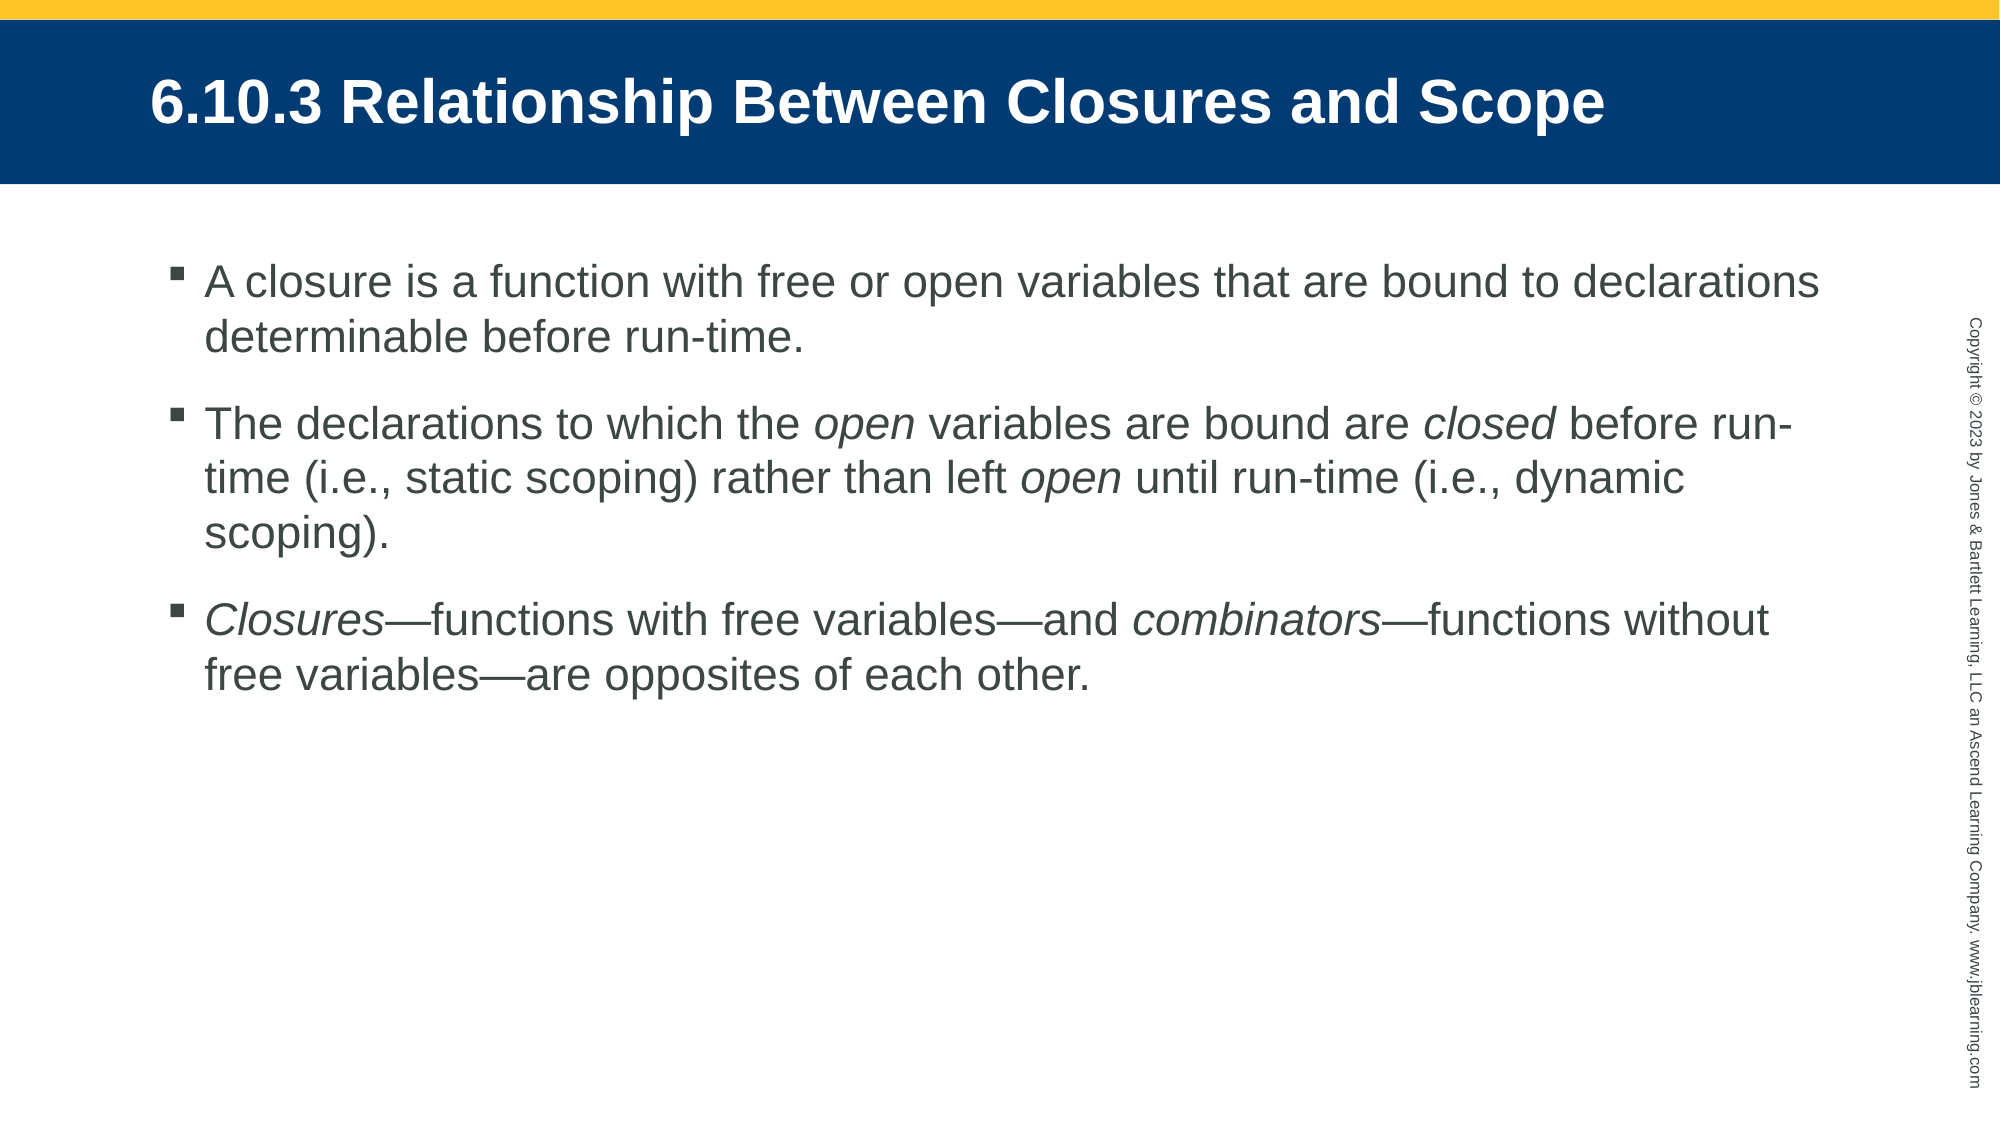

# 6.10.3 Relationship Between Closures and Scope
A closure is a function with free or open variables that are bound to declarations determinable before run-time.
The declarations to which the open variables are bound are closed before run-time (i.e., static scoping) rather than left open until run-time (i.e., dynamic scoping).
Closures—functions with free variables—and combinators—functions without free variables—are opposites of each other.